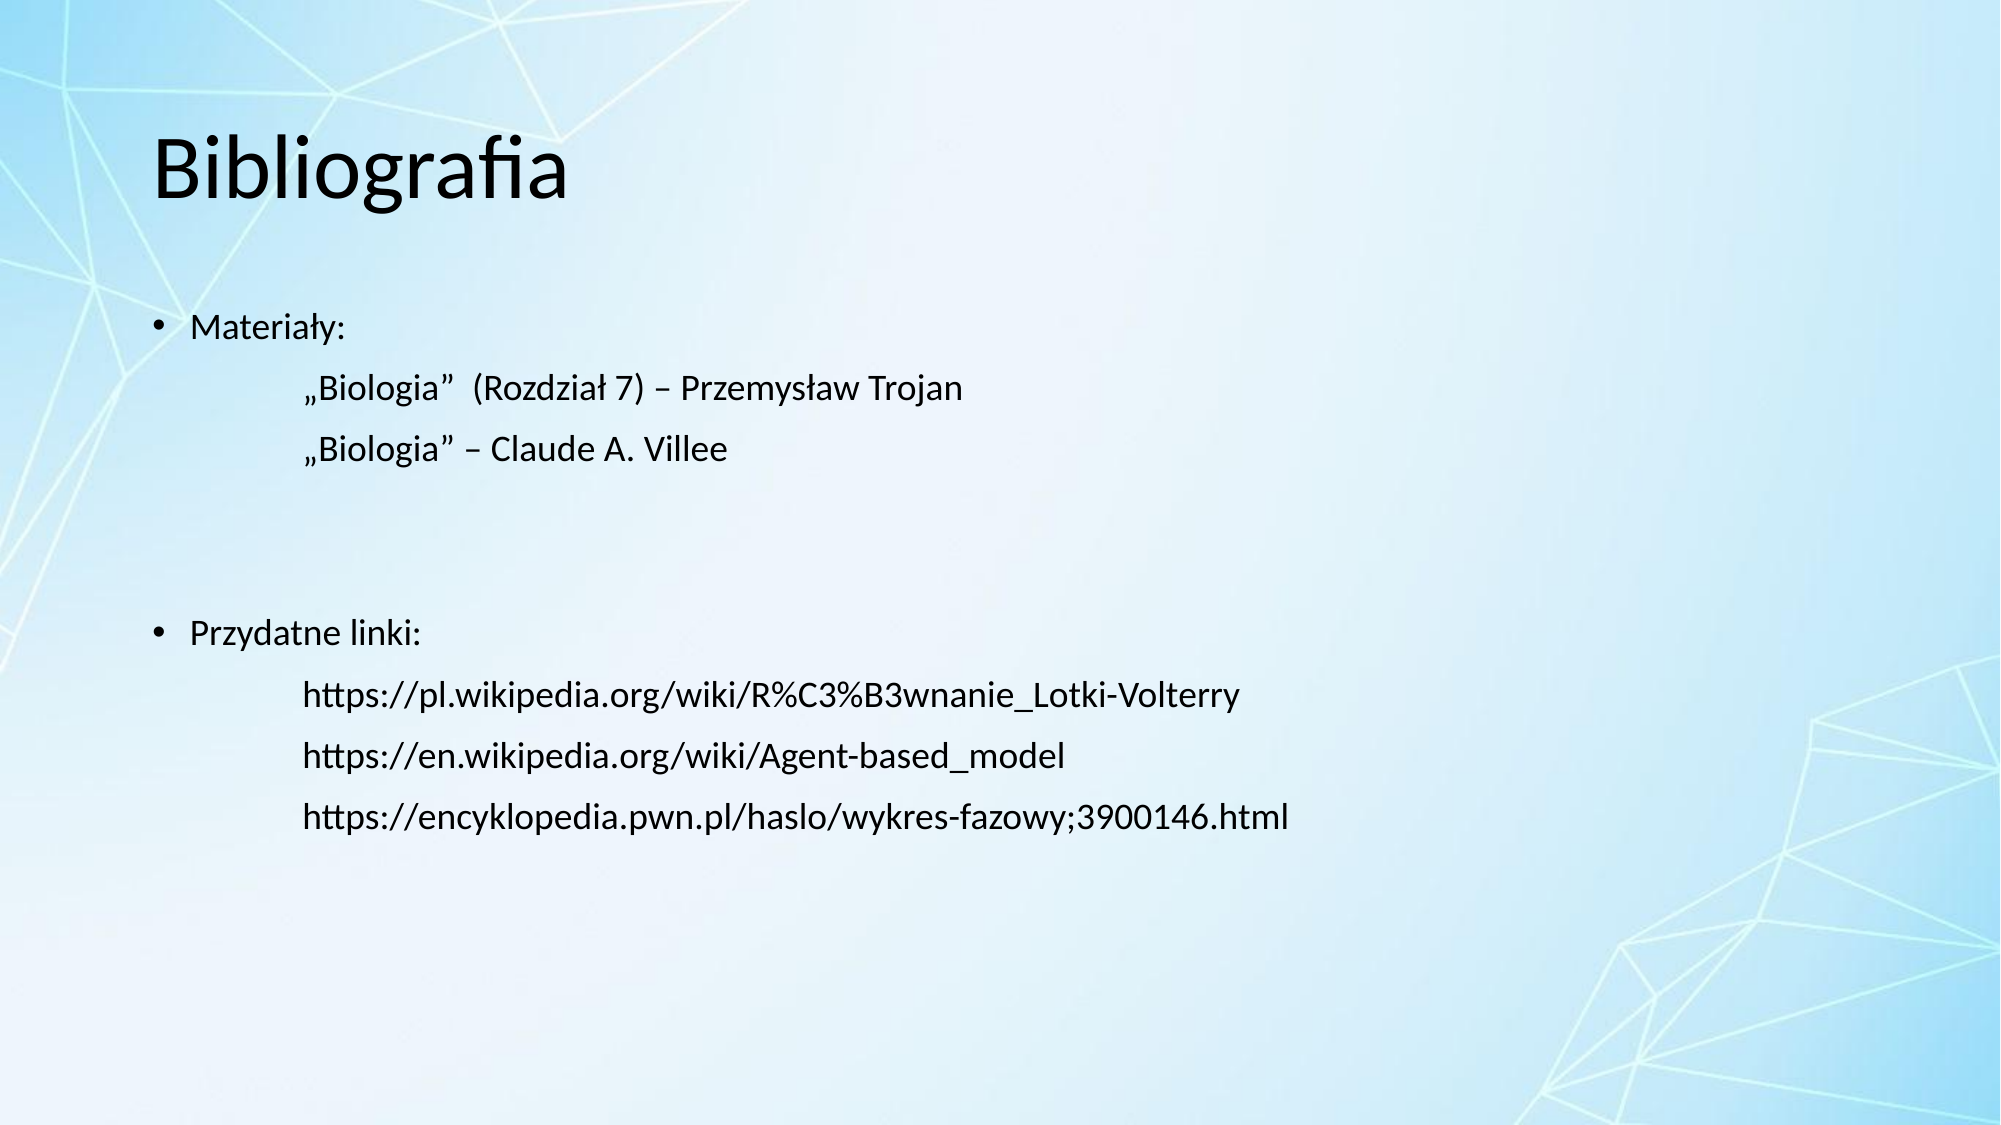

# Bibliografia
Materiały:
	„Biologia”  (Rozdział 7) – Przemysław Trojan
	„Biologia” – Claude A. Villee

Przydatne linki:
	https://pl.wikipedia.org/wiki/R%C3%B3wnanie_Lotki-Volterry
	https://en.wikipedia.org/wiki/Agent-based_model
	https://encyklopedia.pwn.pl/haslo/wykres-fazowy;3900146.html